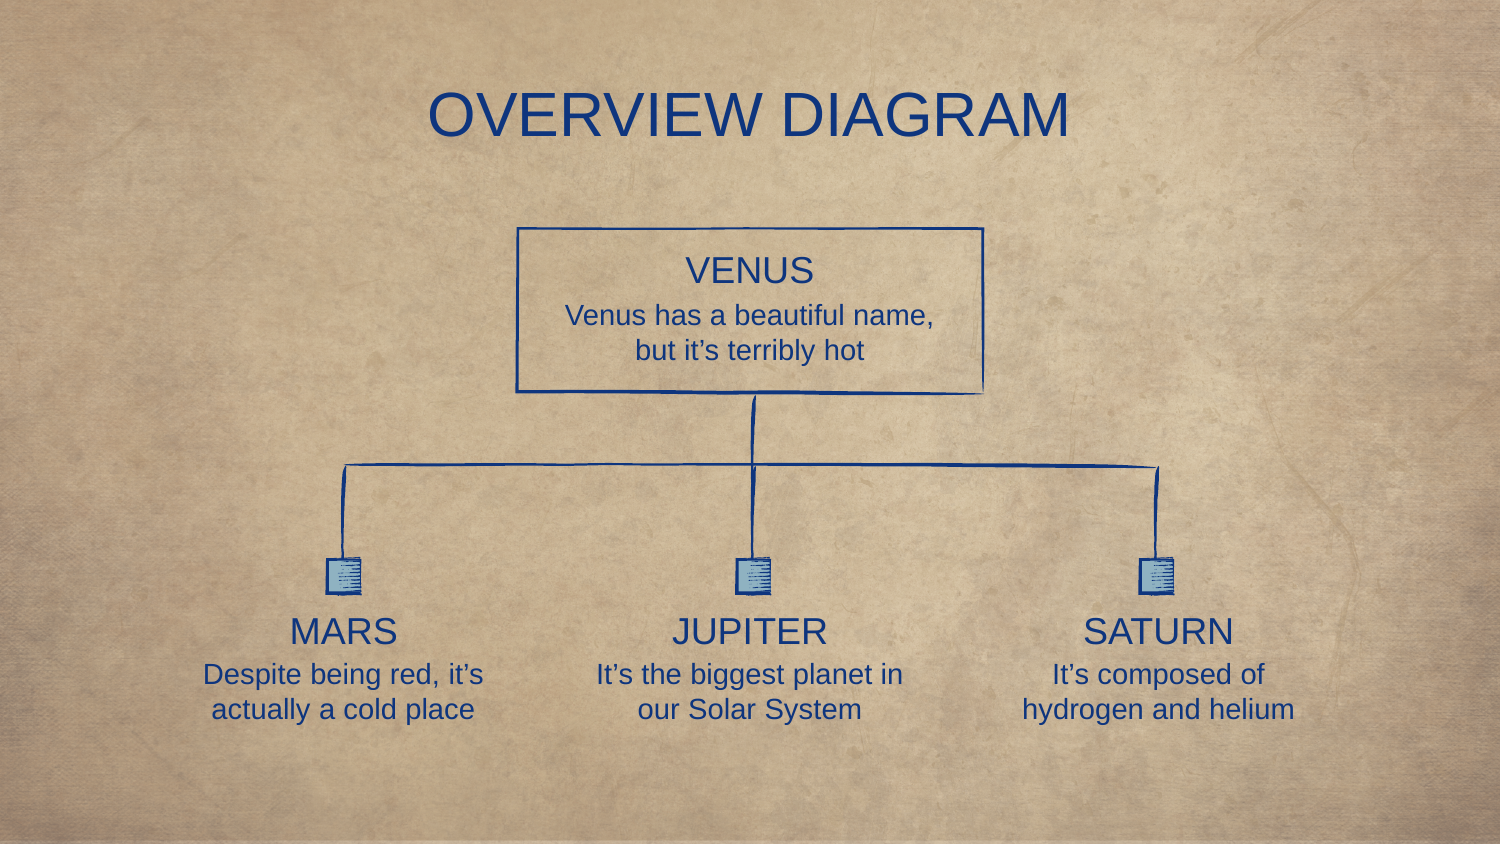

# OVERVIEW DIAGRAM

VENUS
Venus has a beautiful name, but it’s terribly hot

MARS
JUPITER
SATURN
Despite being red, it’s actually a cold place
It’s the biggest planet in our Solar System
It’s composed of hydrogen and helium